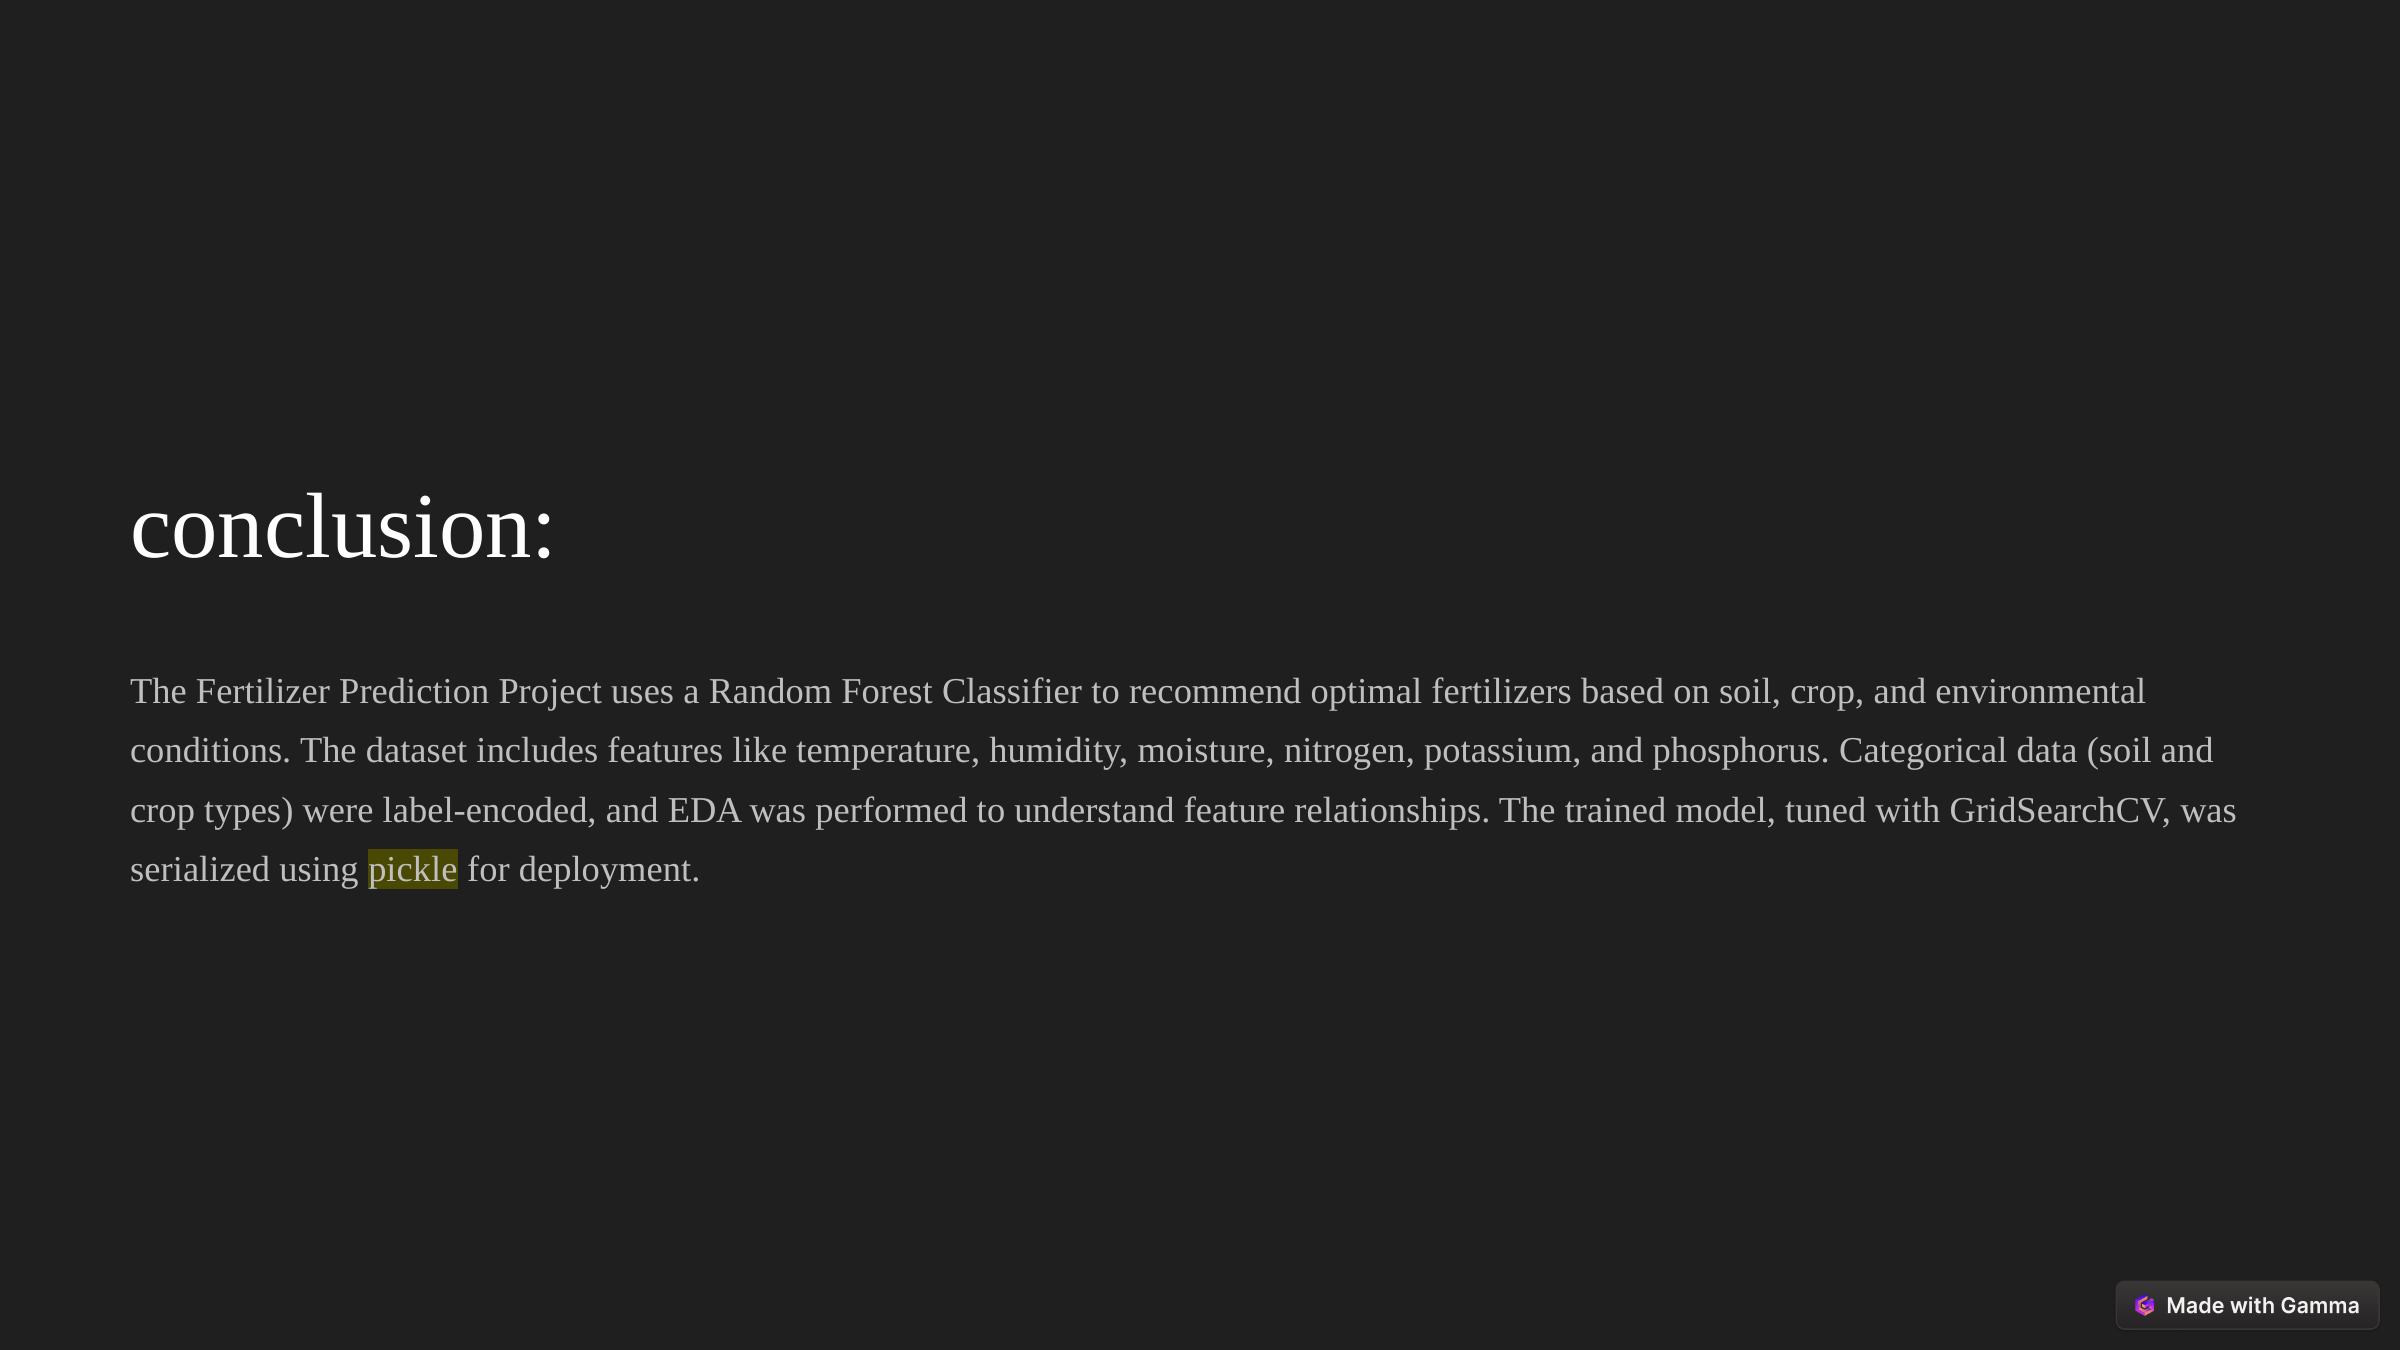

conclusion:
The Fertilizer Prediction Project uses a Random Forest Classifier to recommend optimal fertilizers based on soil, crop, and environmental conditions. The dataset includes features like temperature, humidity, moisture, nitrogen, potassium, and phosphorus. Categorical data (soil and crop types) were label-encoded, and EDA was performed to understand feature relationships. The trained model, tuned with GridSearchCV, was serialized using pickle for deployment.